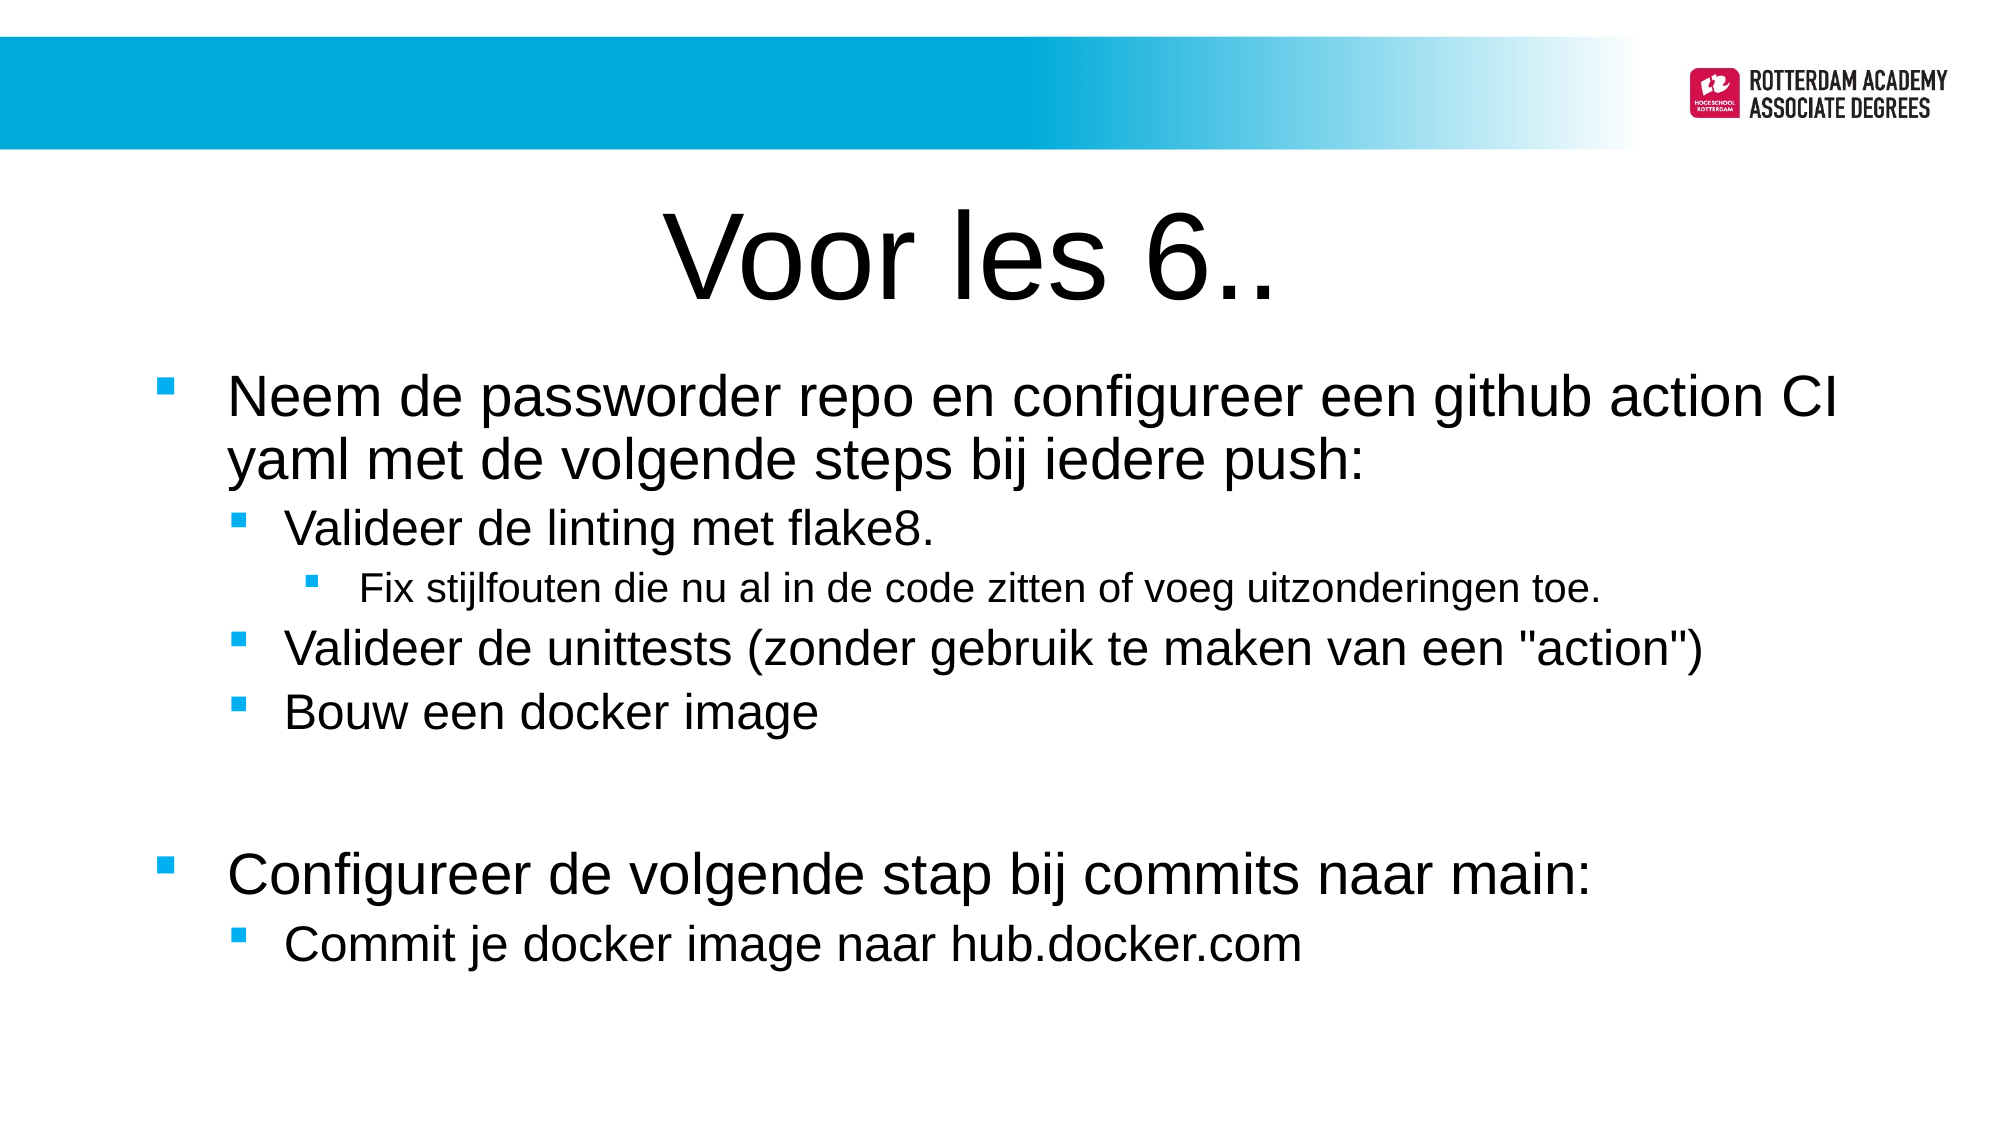

Voor les 6..
Neem de passworder repo en configureer een github action CI yaml met de volgende steps bij iedere push:
Valideer de linting met flake8.
Fix stijlfouten die nu al in de code zitten of voeg uitzonderingen toe.
Valideer de unittests (zonder gebruik te maken van een "action")
Bouw een docker image

Configureer de volgende stap bij commits naar main:
Commit je docker image naar hub.docker.com

Periode 1
Periode 1